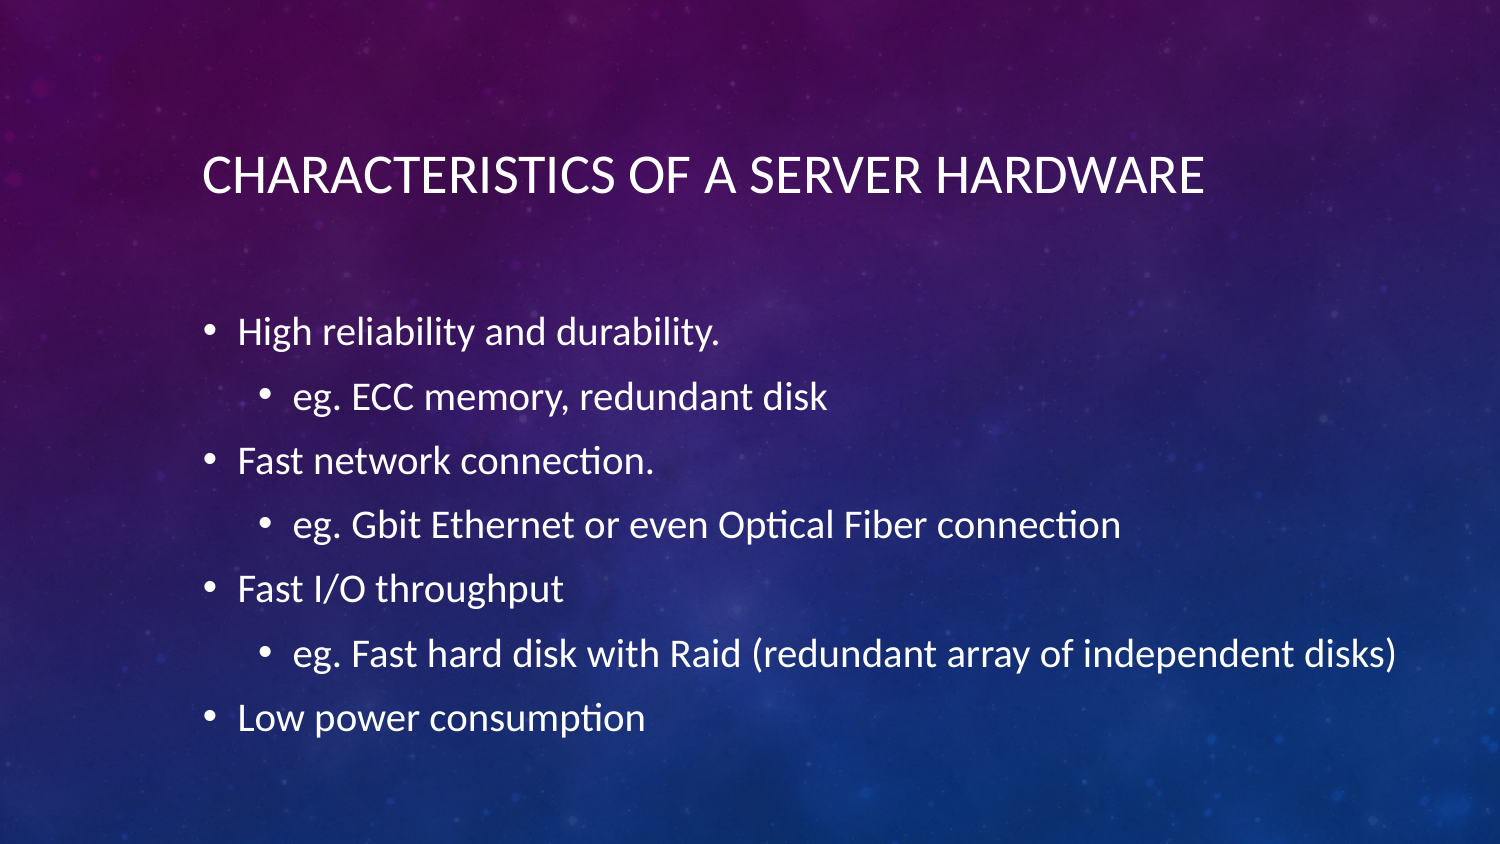

# CHARACTERISTICS OF A SERVER HARDWARE
High reliability and durability.
eg. ECC memory, redundant disk
Fast network connection.
eg. Gbit Ethernet or even Optical Fiber connection
Fast I/O throughput
eg. Fast hard disk with Raid (redundant array of independent disks)
Low power consumption